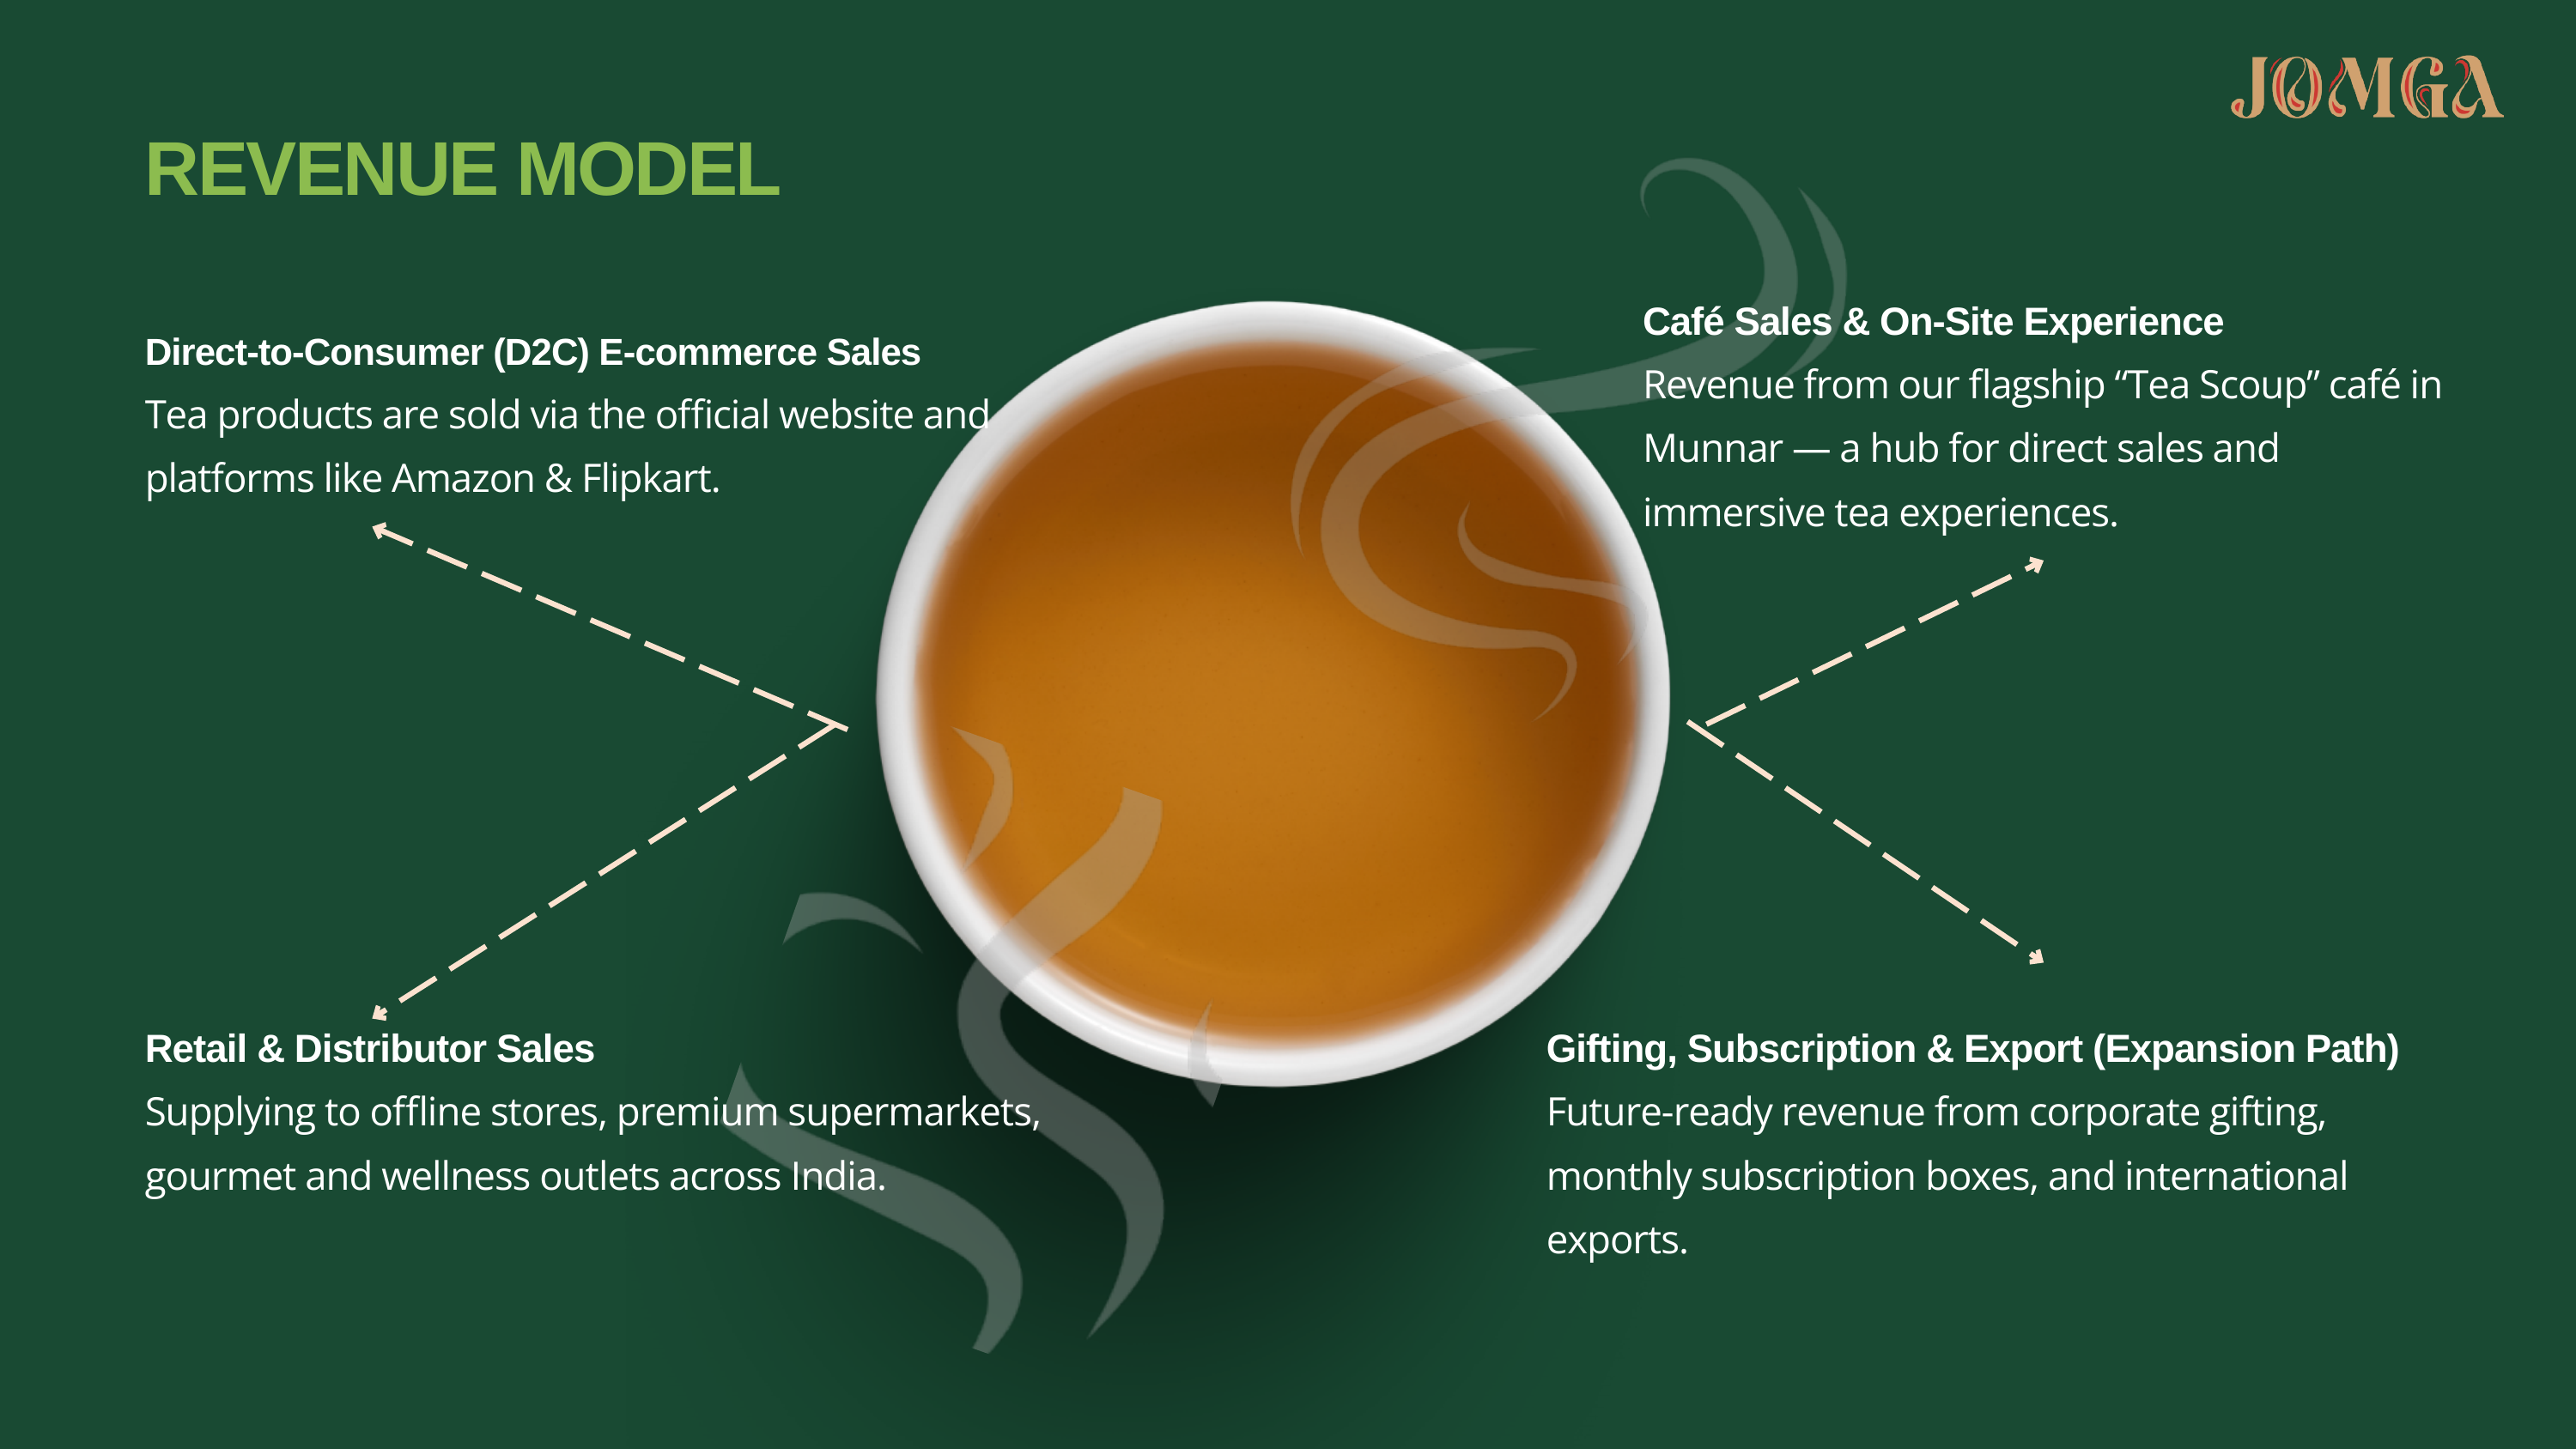

REVENUE MODEL

Café Sales & On-Site Experience
Revenue from our flagship “Tea Scoup” café in Munnar — a hub for direct sales and immersive tea experiences.

Direct-to-Consumer (D2C) E-commerce Sales
Tea products are sold via the official website and platforms like Amazon & Flipkart.

Retail & Distributor Sales
Supplying to offline stores, premium supermarkets, gourmet and wellness outlets across India.
Gifting, Subscription & Export (Expansion Path)
Future-ready revenue from corporate gifting, monthly subscription boxes, and international exports.